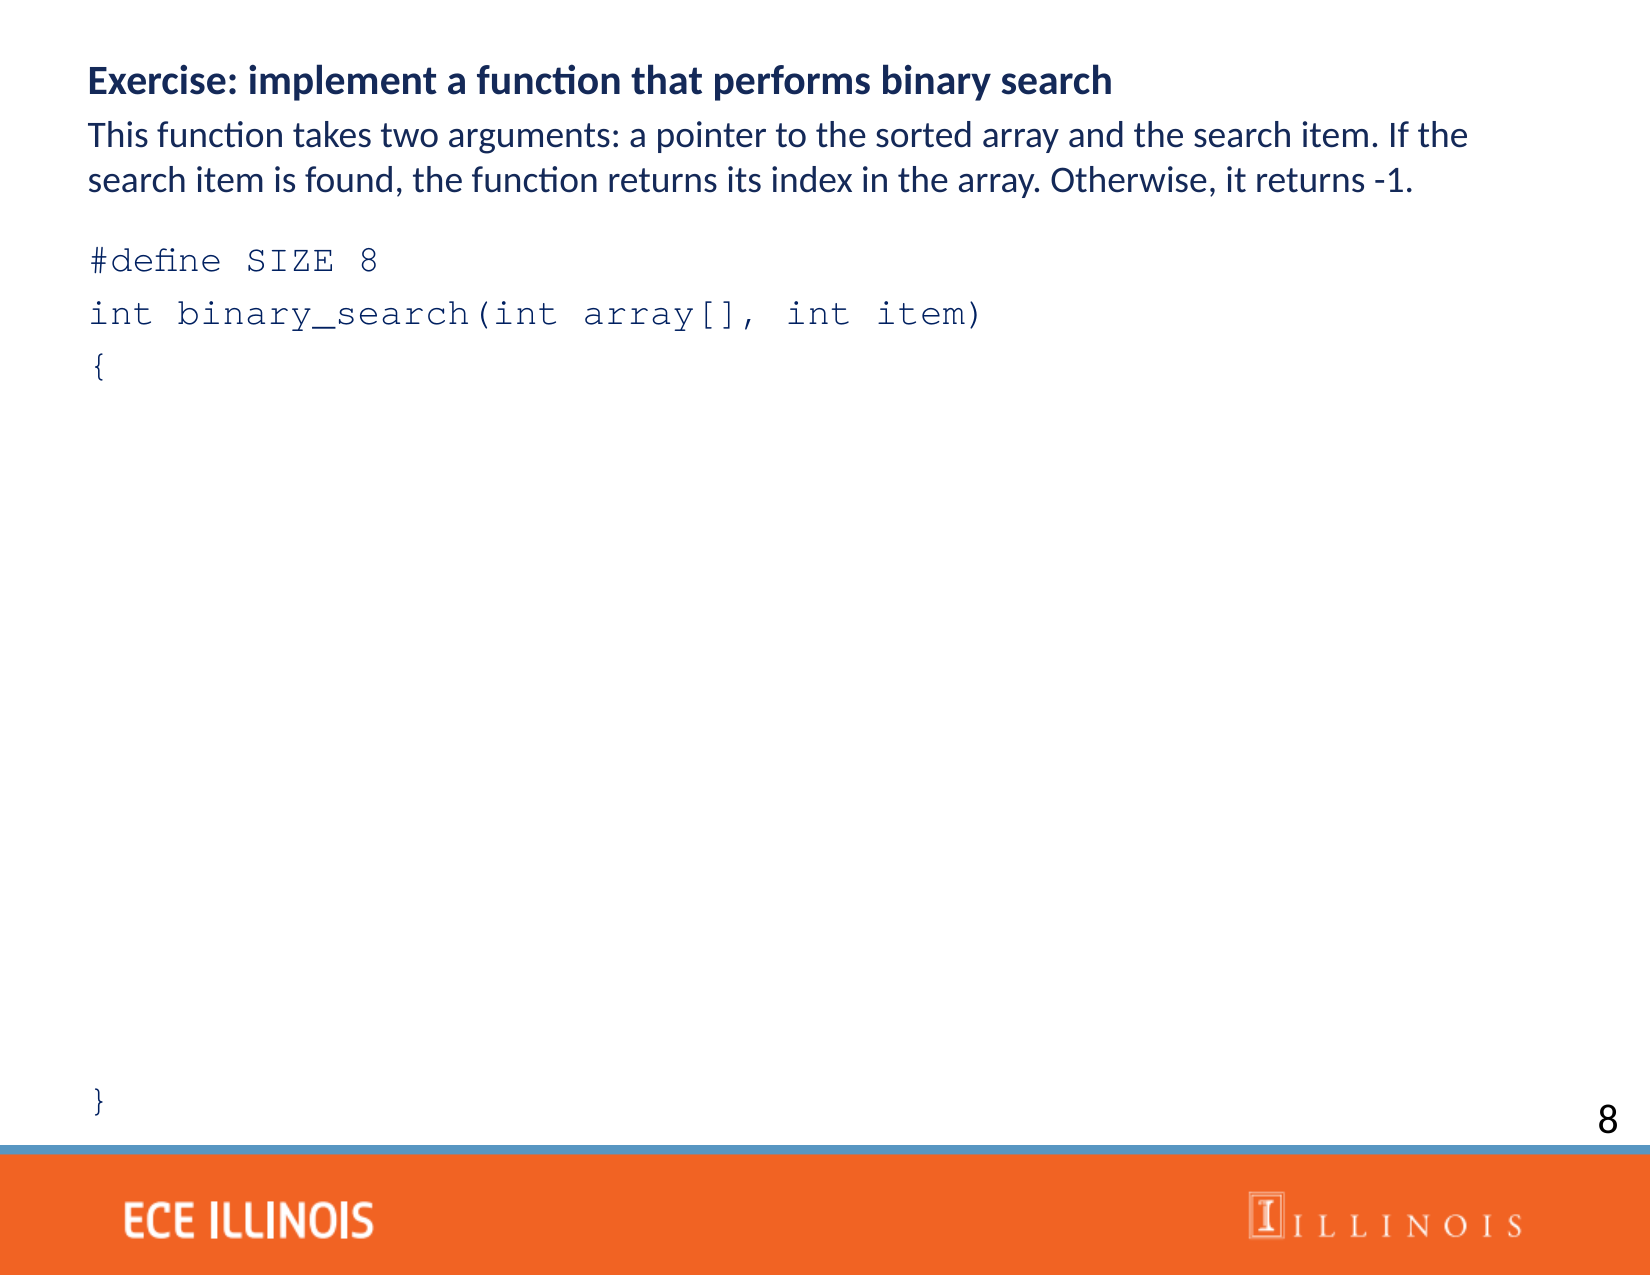

Exercise: implement a function that performs binary search
This function takes two arguments: a pointer to the sorted array and the search item. If the search item is found, the function returns its index in the array. Otherwise, it returns -1.
#define SIZE 8
int binary_search(int array[], int item)
{

}

8